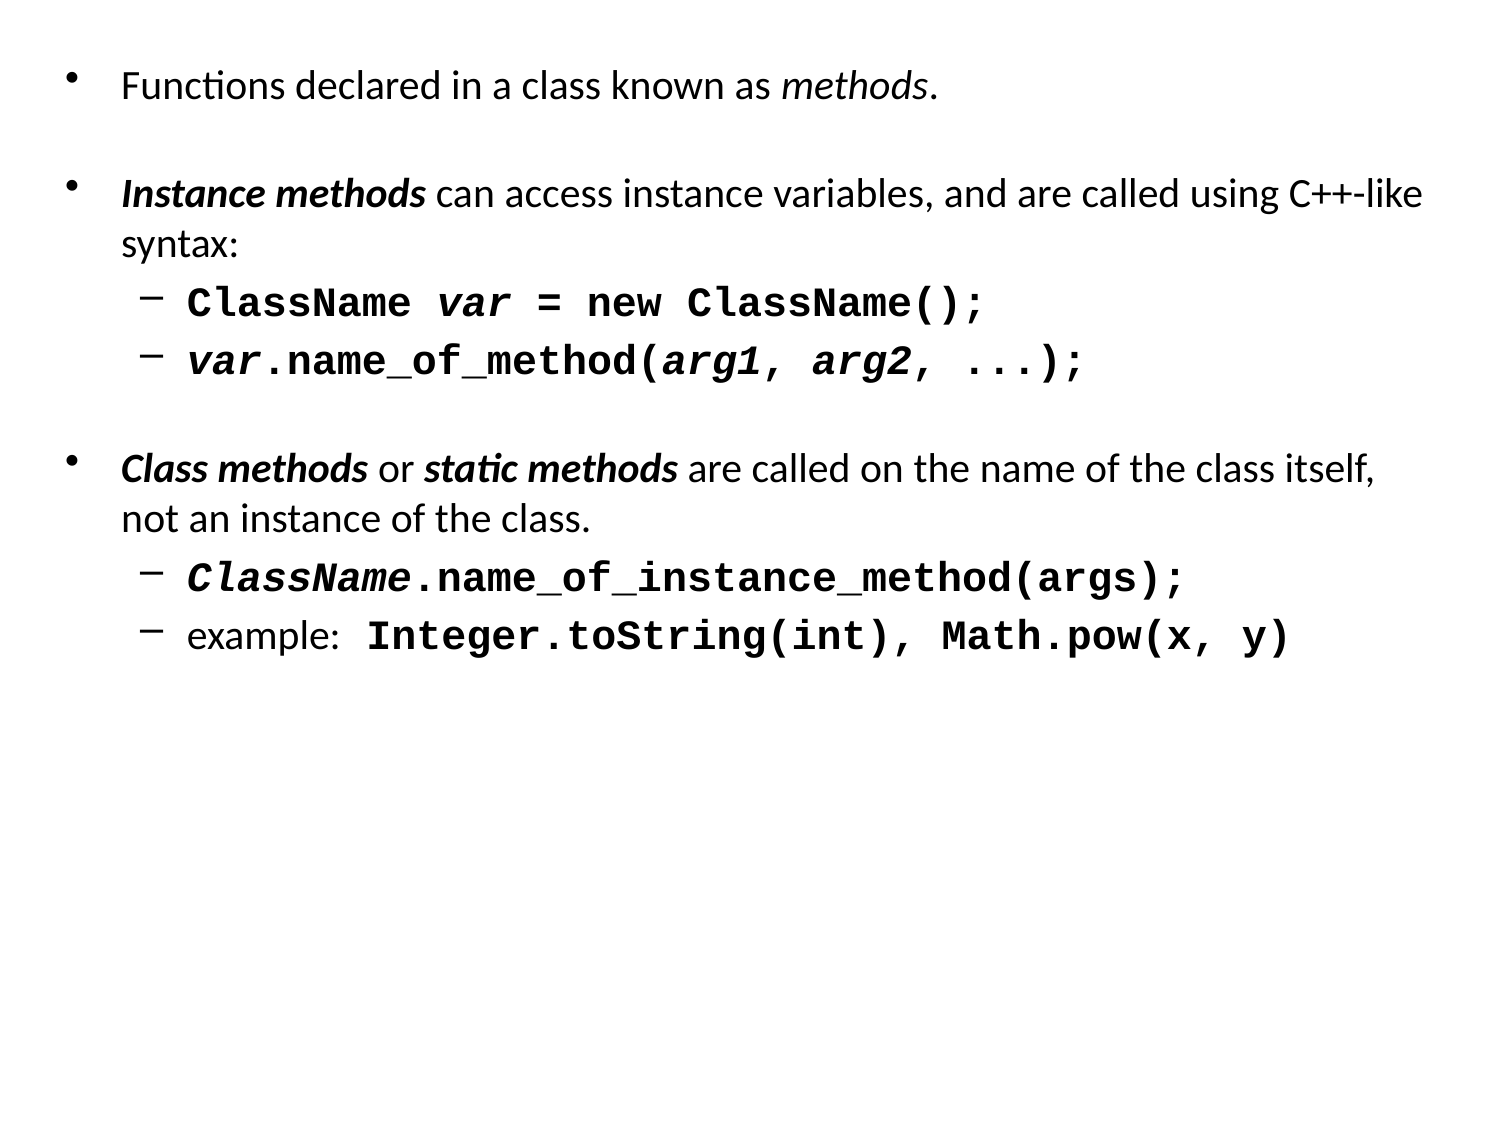

Functions declared in a class known as methods.
Instance methods can access instance variables, and are called using C++-like syntax:
ClassName var = new ClassName();
var.name_of_method(arg1, arg2, ...);
Class methods or static methods are called on the name of the class itself, not an instance of the class.
ClassName.name_of_instance_method(args);
example: Integer.toString(int), Math.pow(x, y)